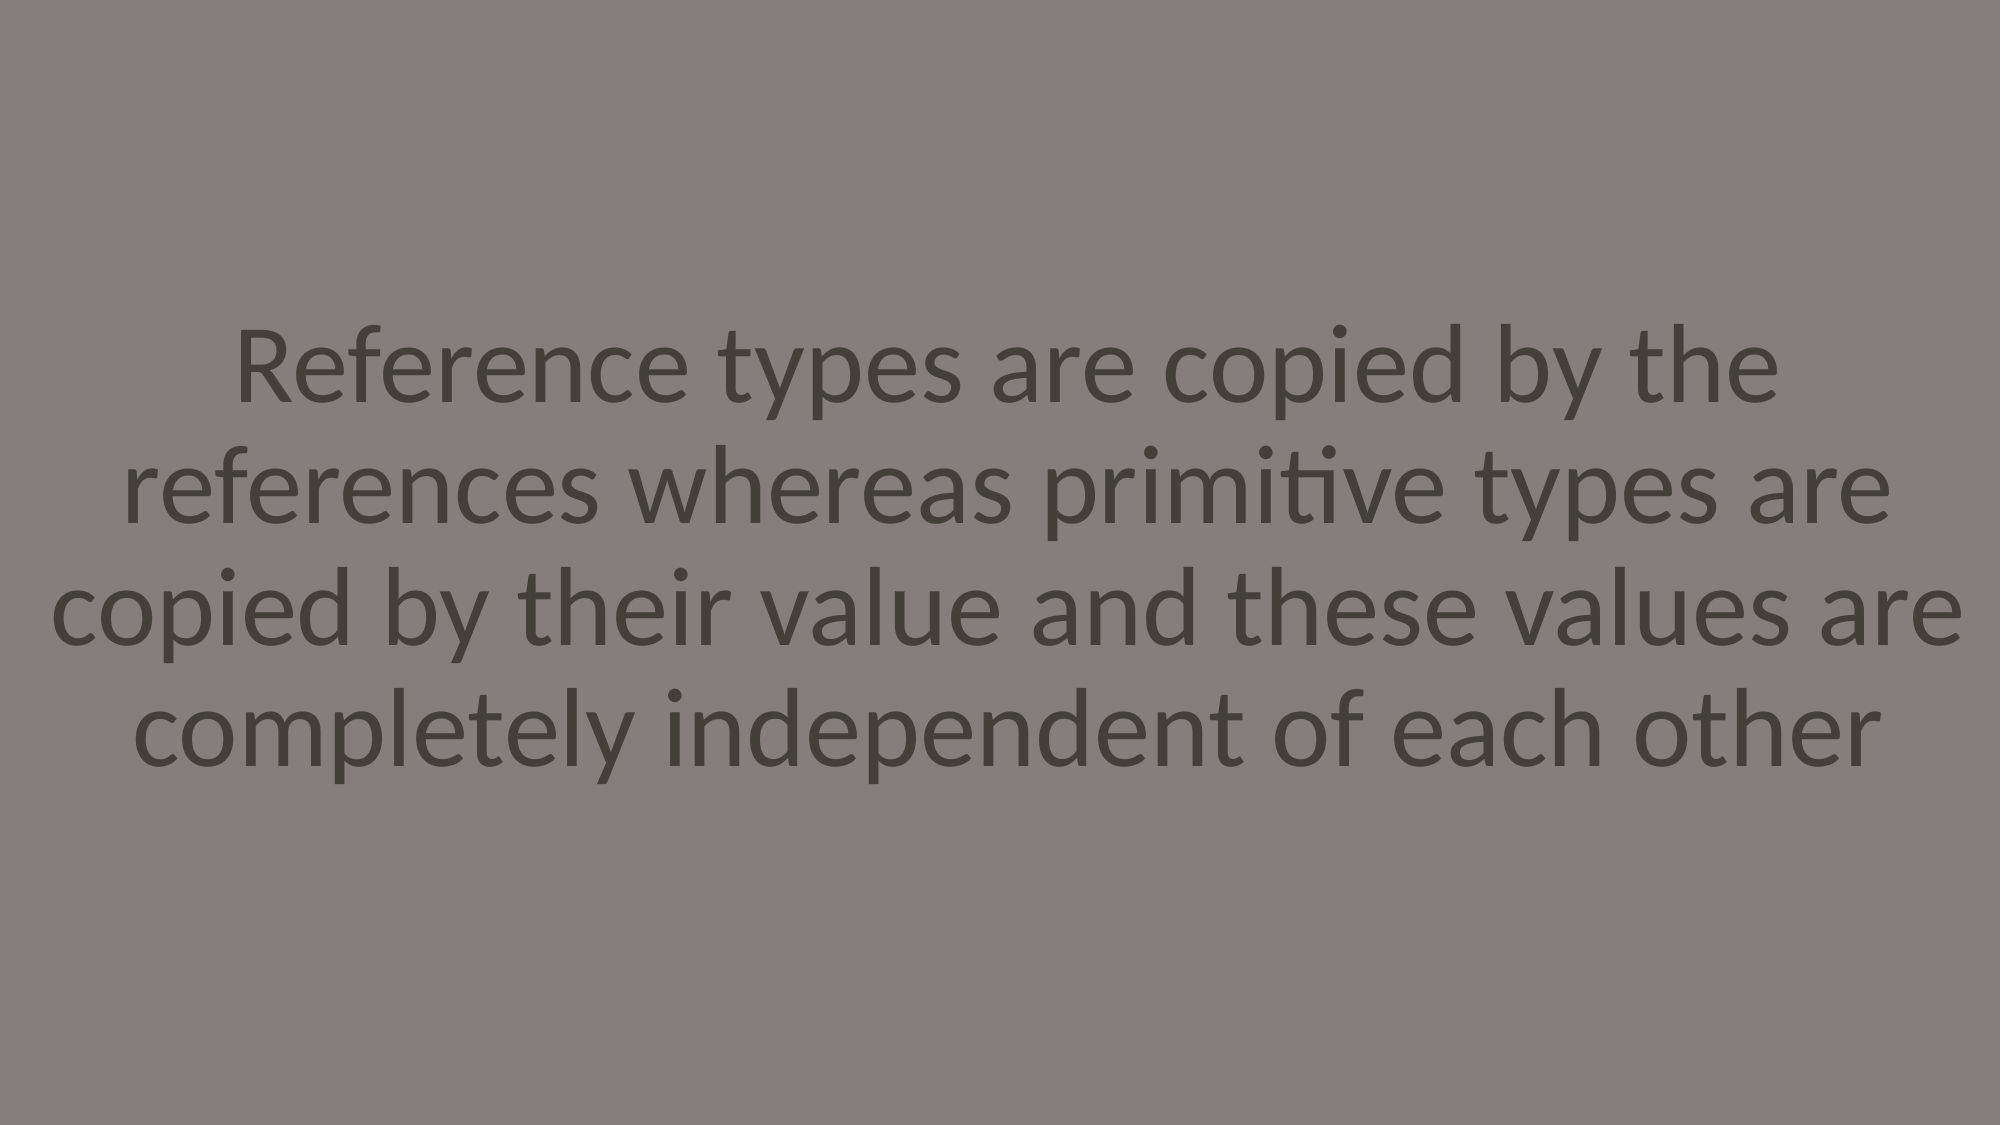

# Reference types are copied by the references whereas primitive types are copied by their value and these values are completely independent of each other